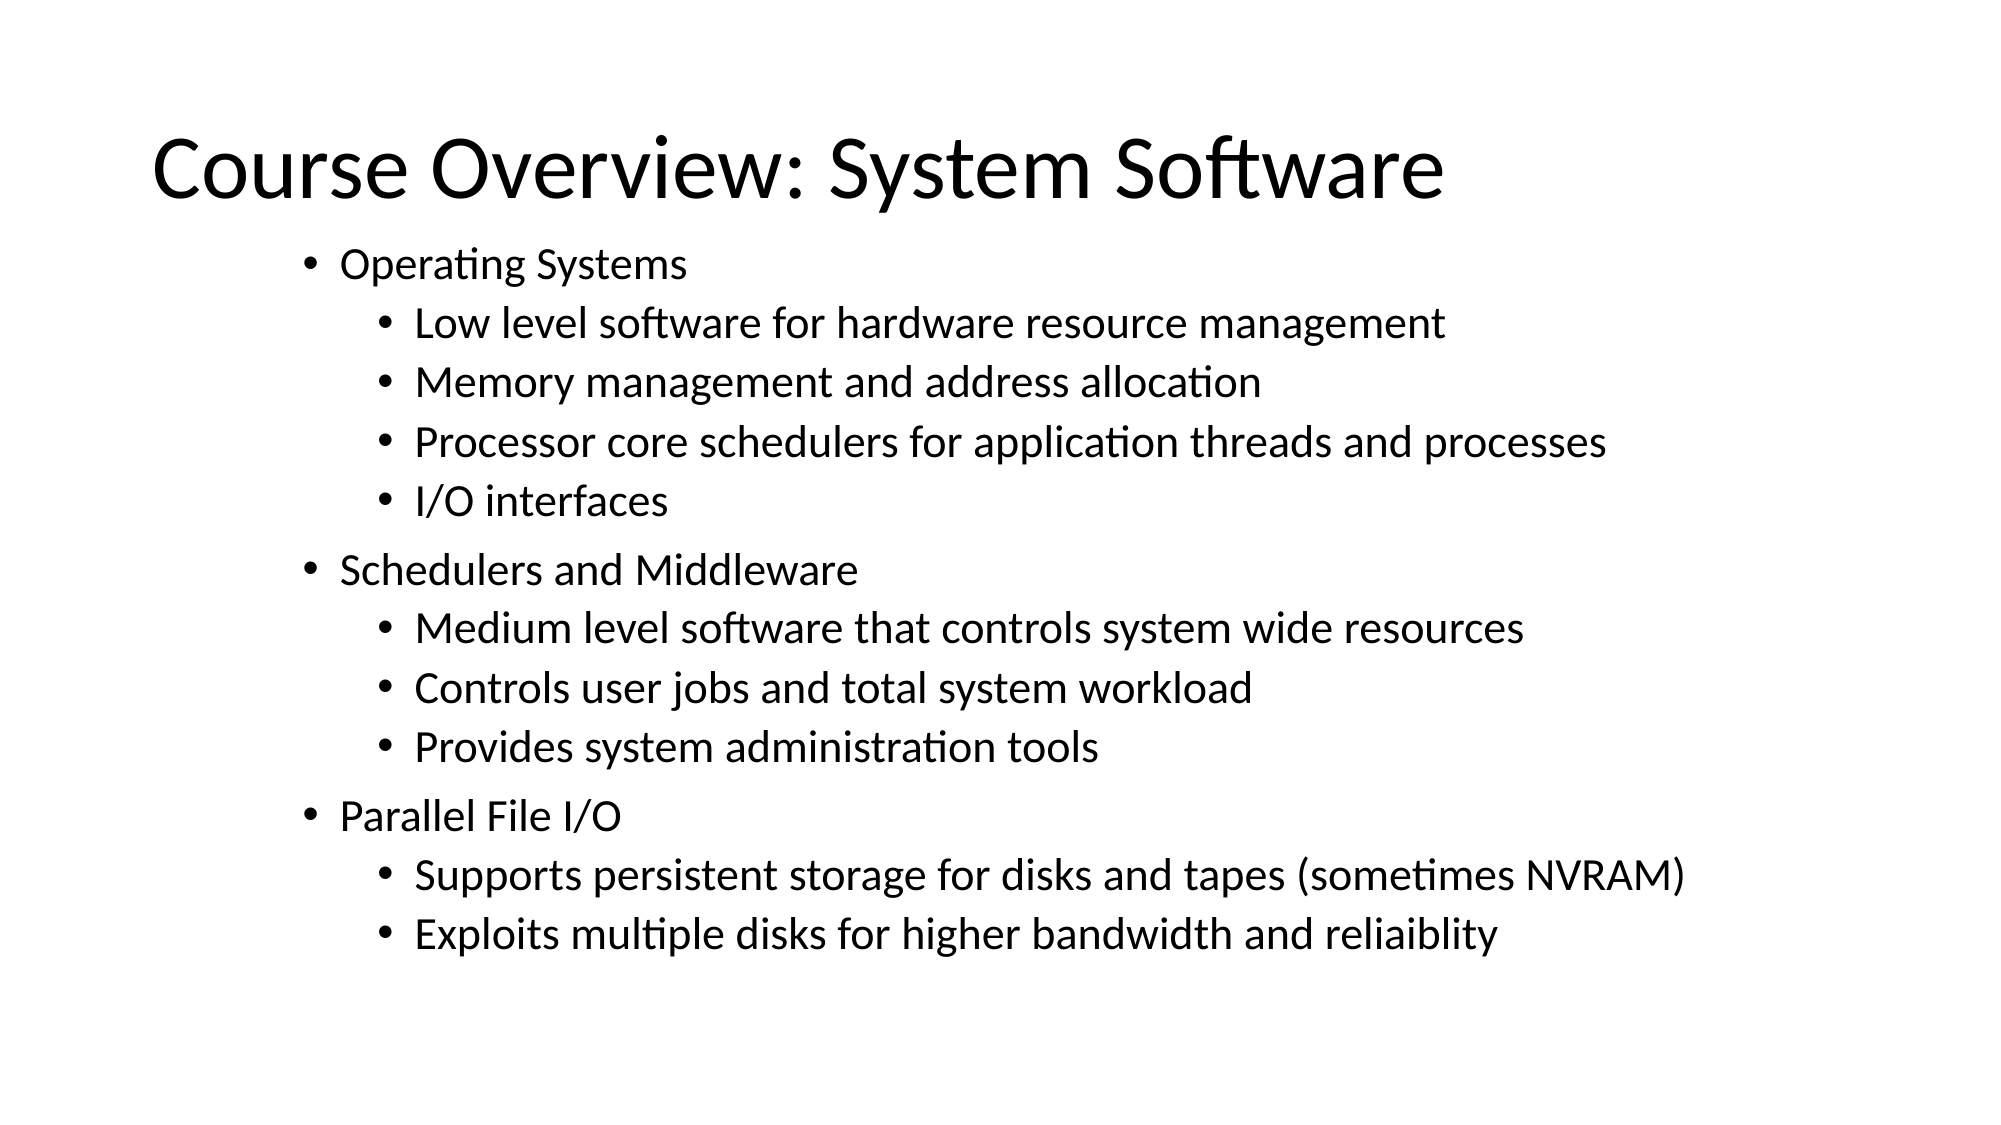

# Course Overview: System Software
Operating Systems
Low level software for hardware resource management
Memory management and address allocation
Processor core schedulers for application threads and processes
I/O interfaces
Schedulers and Middleware
Medium level software that controls system wide resources
Controls user jobs and total system workload
Provides system administration tools
Parallel File I/O
Supports persistent storage for disks and tapes (sometimes NVRAM)
Exploits multiple disks for higher bandwidth and reliaiblity